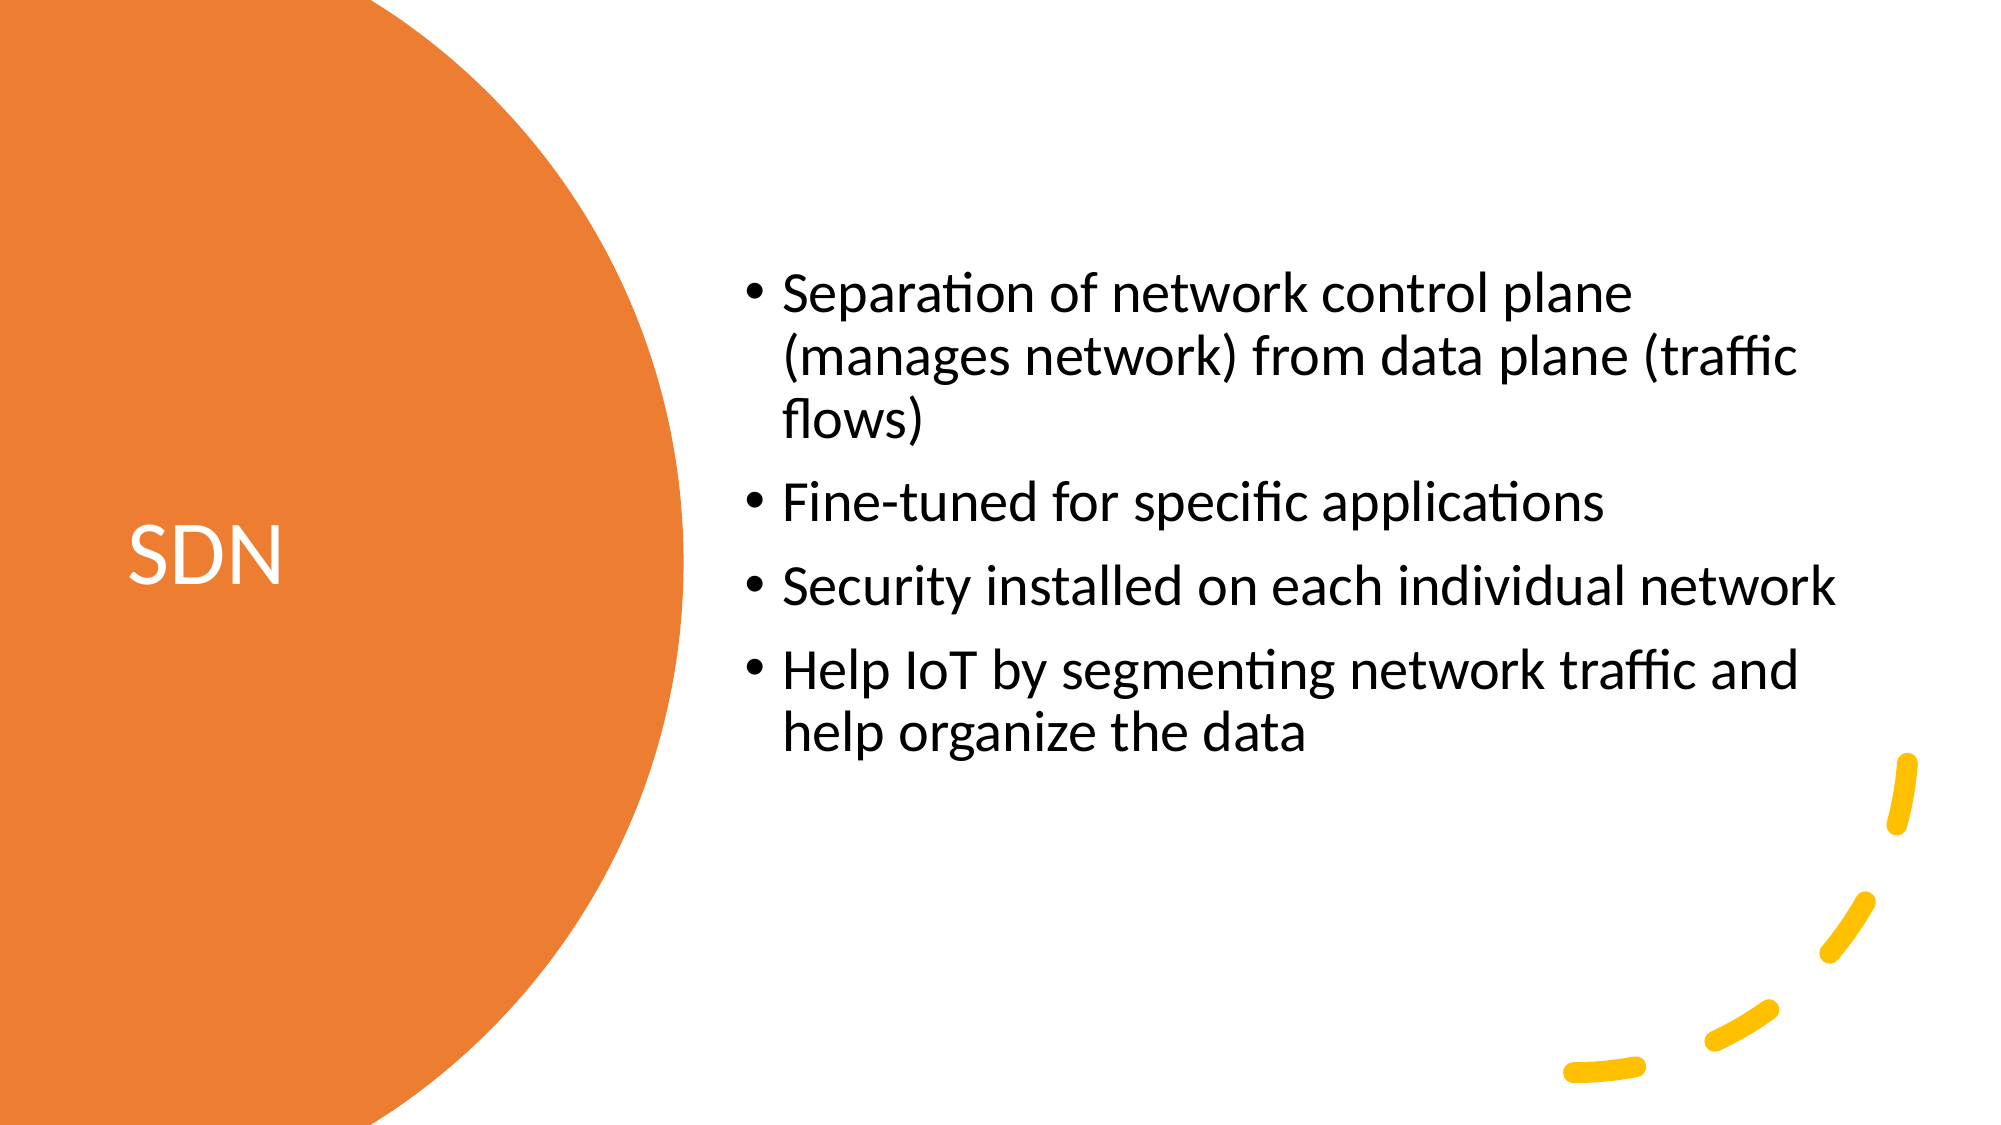

Separation of network control plane (manages network) from data plane (traffic flows)
Fine-tuned for specific applications
Security installed on each individual network
Help IoT by segmenting network traffic and help organize the data

# SDN